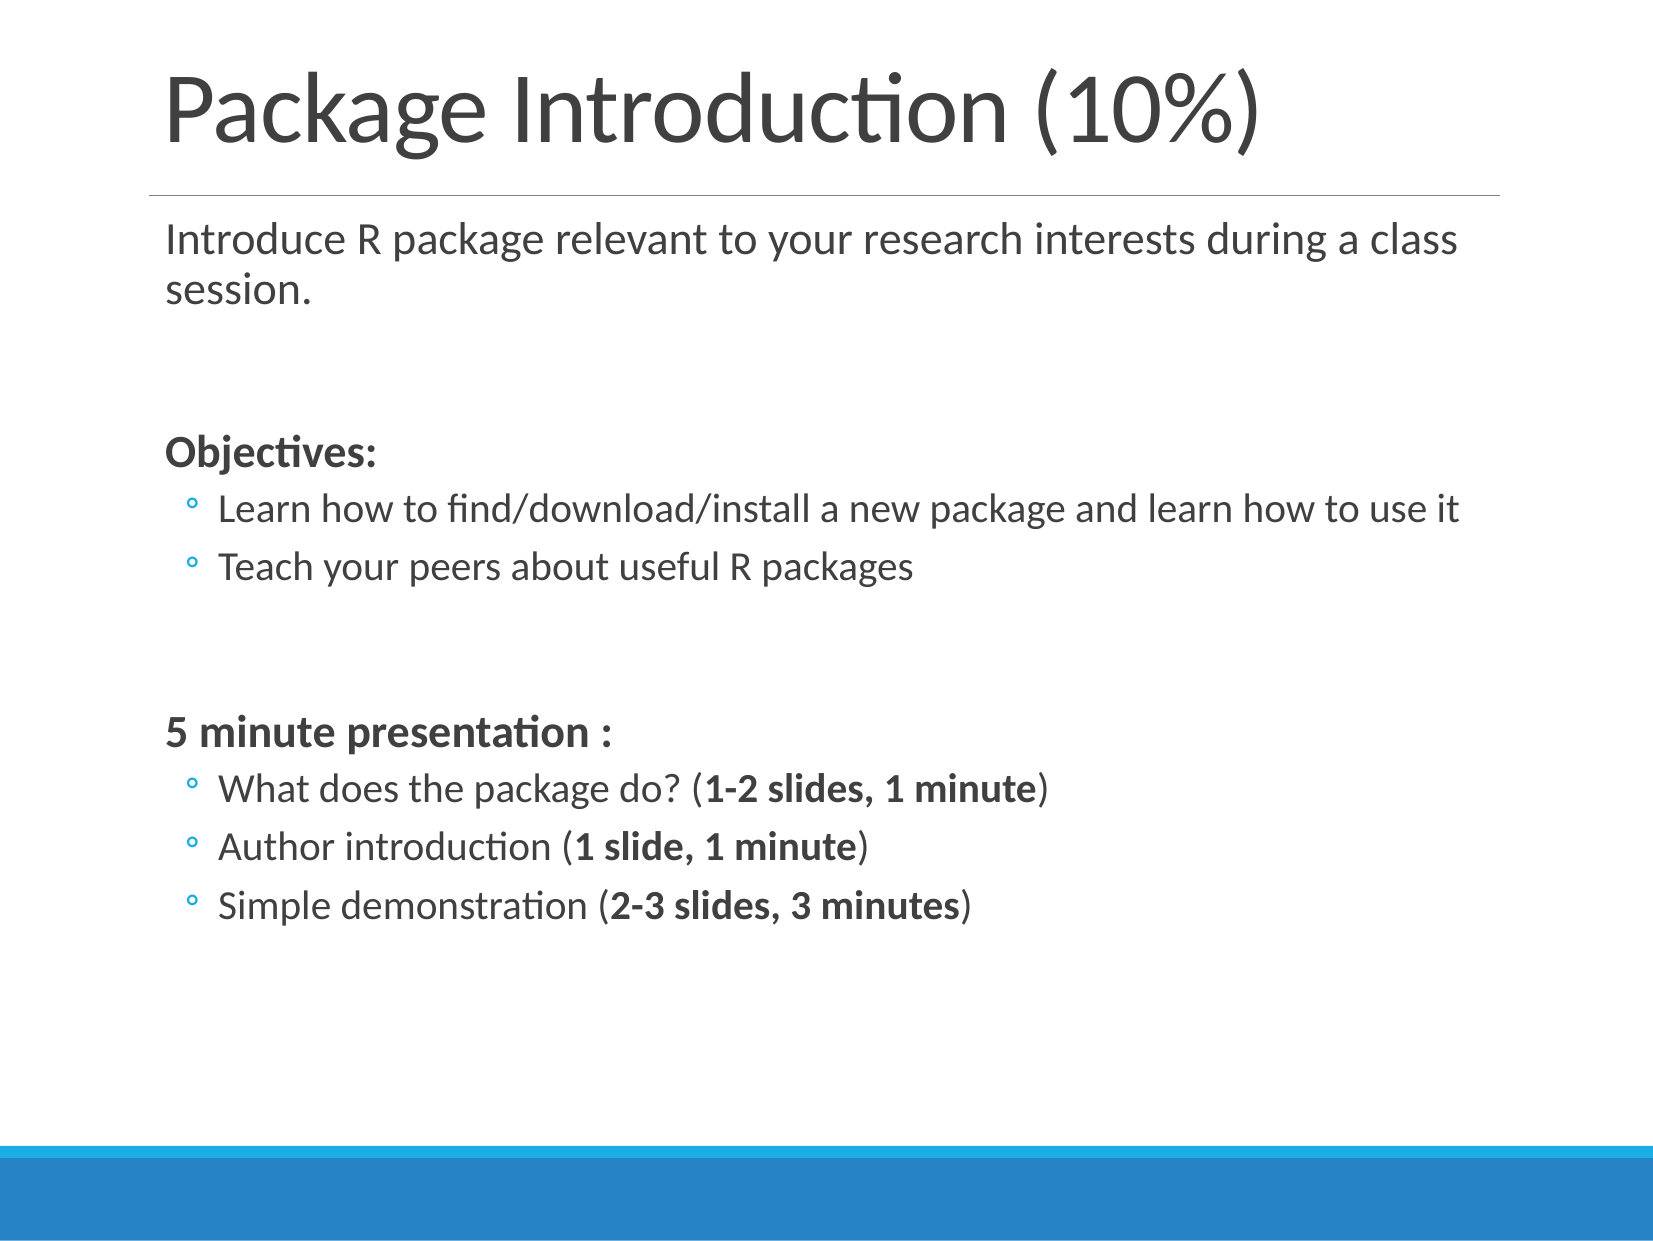

# Package Introduction (10%)
Introduce R package relevant to your research interests during a class session.

Objectives:
Learn how to find/download/install a new package and learn how to use it
Teach your peers about useful R packages

5 minute presentation :
What does the package do? (1-2 slides, 1 minute)
Author introduction (1 slide, 1 minute)
Simple demonstration (2-3 slides, 3 minutes)